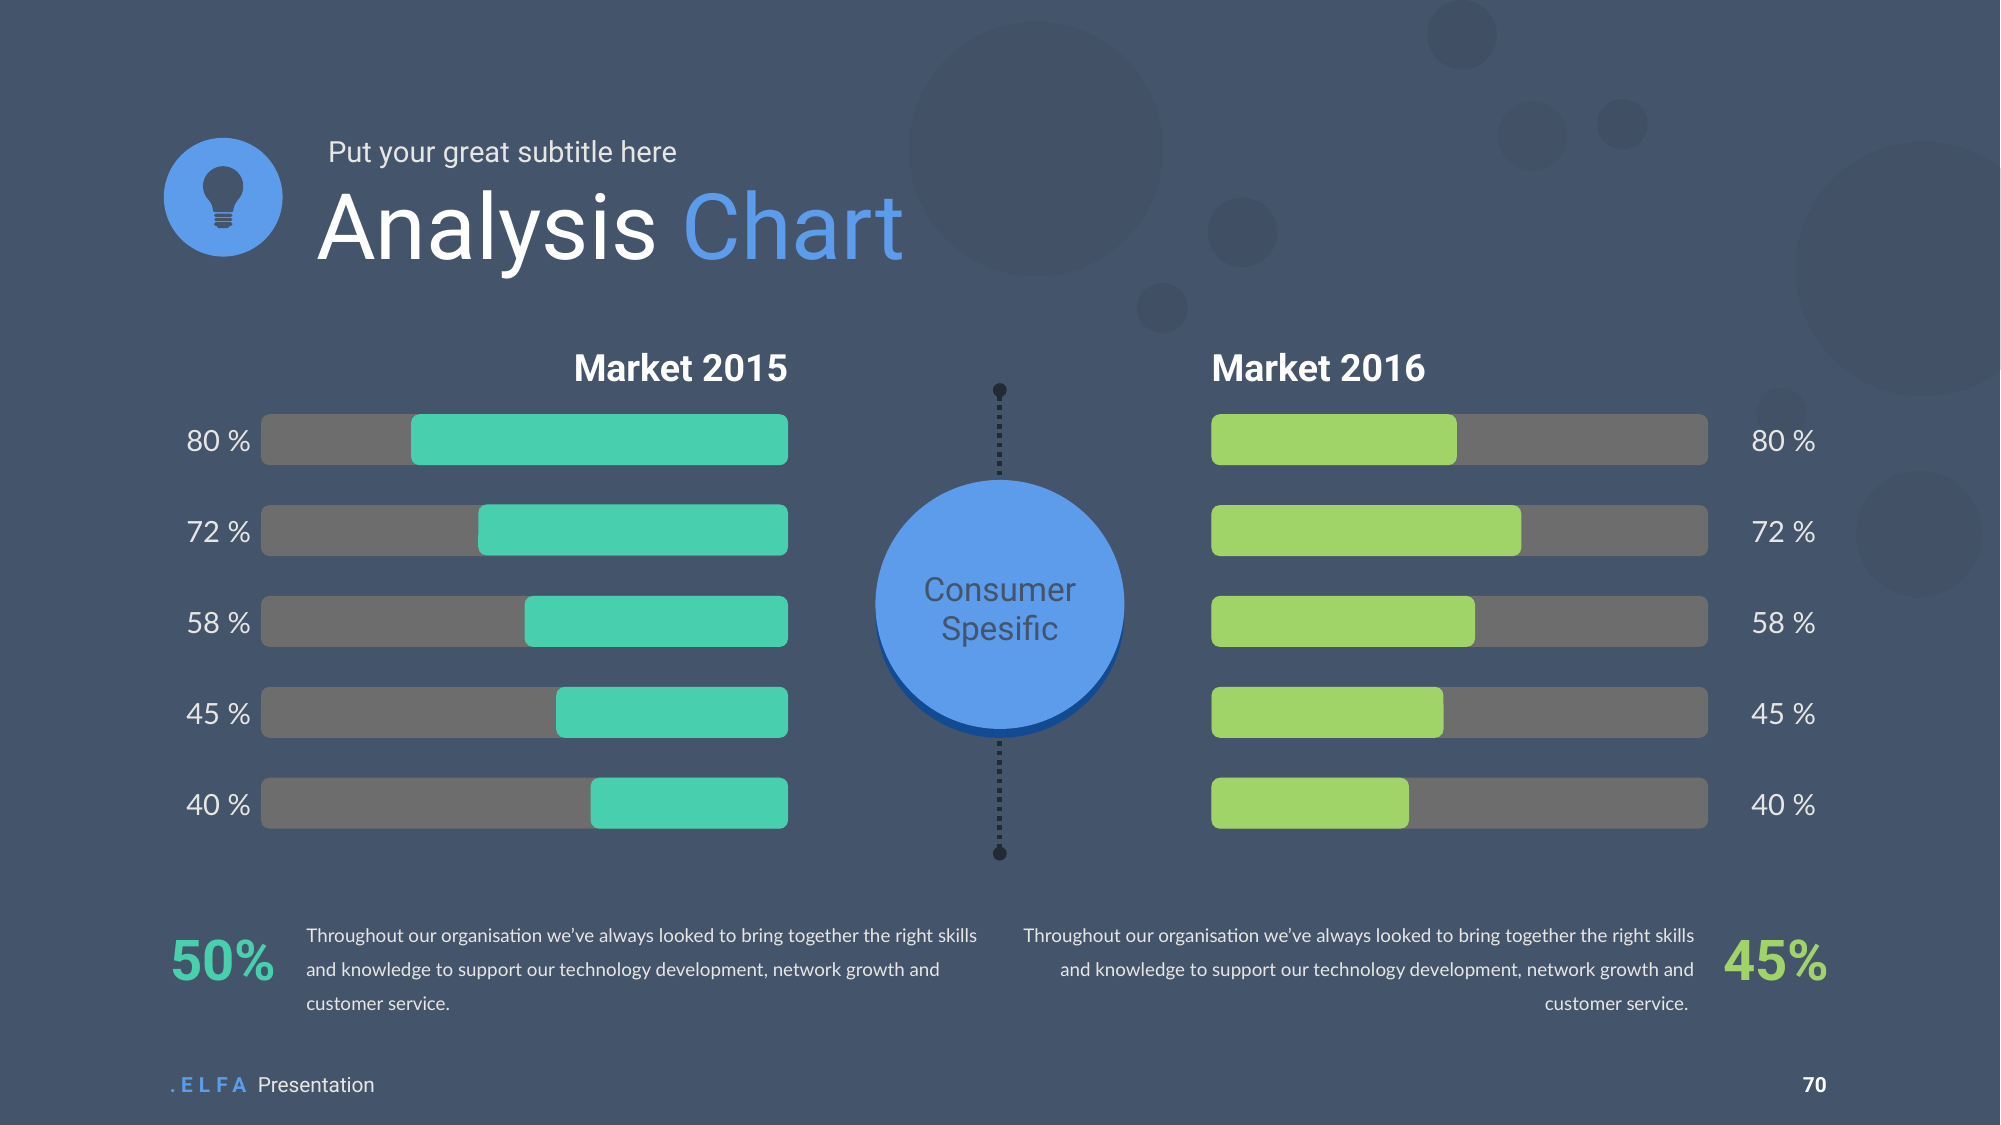

Put your great subtitle here

Analysis Chart

Market 2015
Market 2016

80 %
80 %

Consumer Spesific

72 %
72 %

58 %
58 %

45 %
45 %

40 %
40 %
Throughout our organisation we’ve always looked to bring together the right skills and knowledge to support our technology development, network growth and customer service.
50%
Throughout our organisation we’ve always looked to bring together the right skills and knowledge to support our technology development, network growth and customer service.
45%